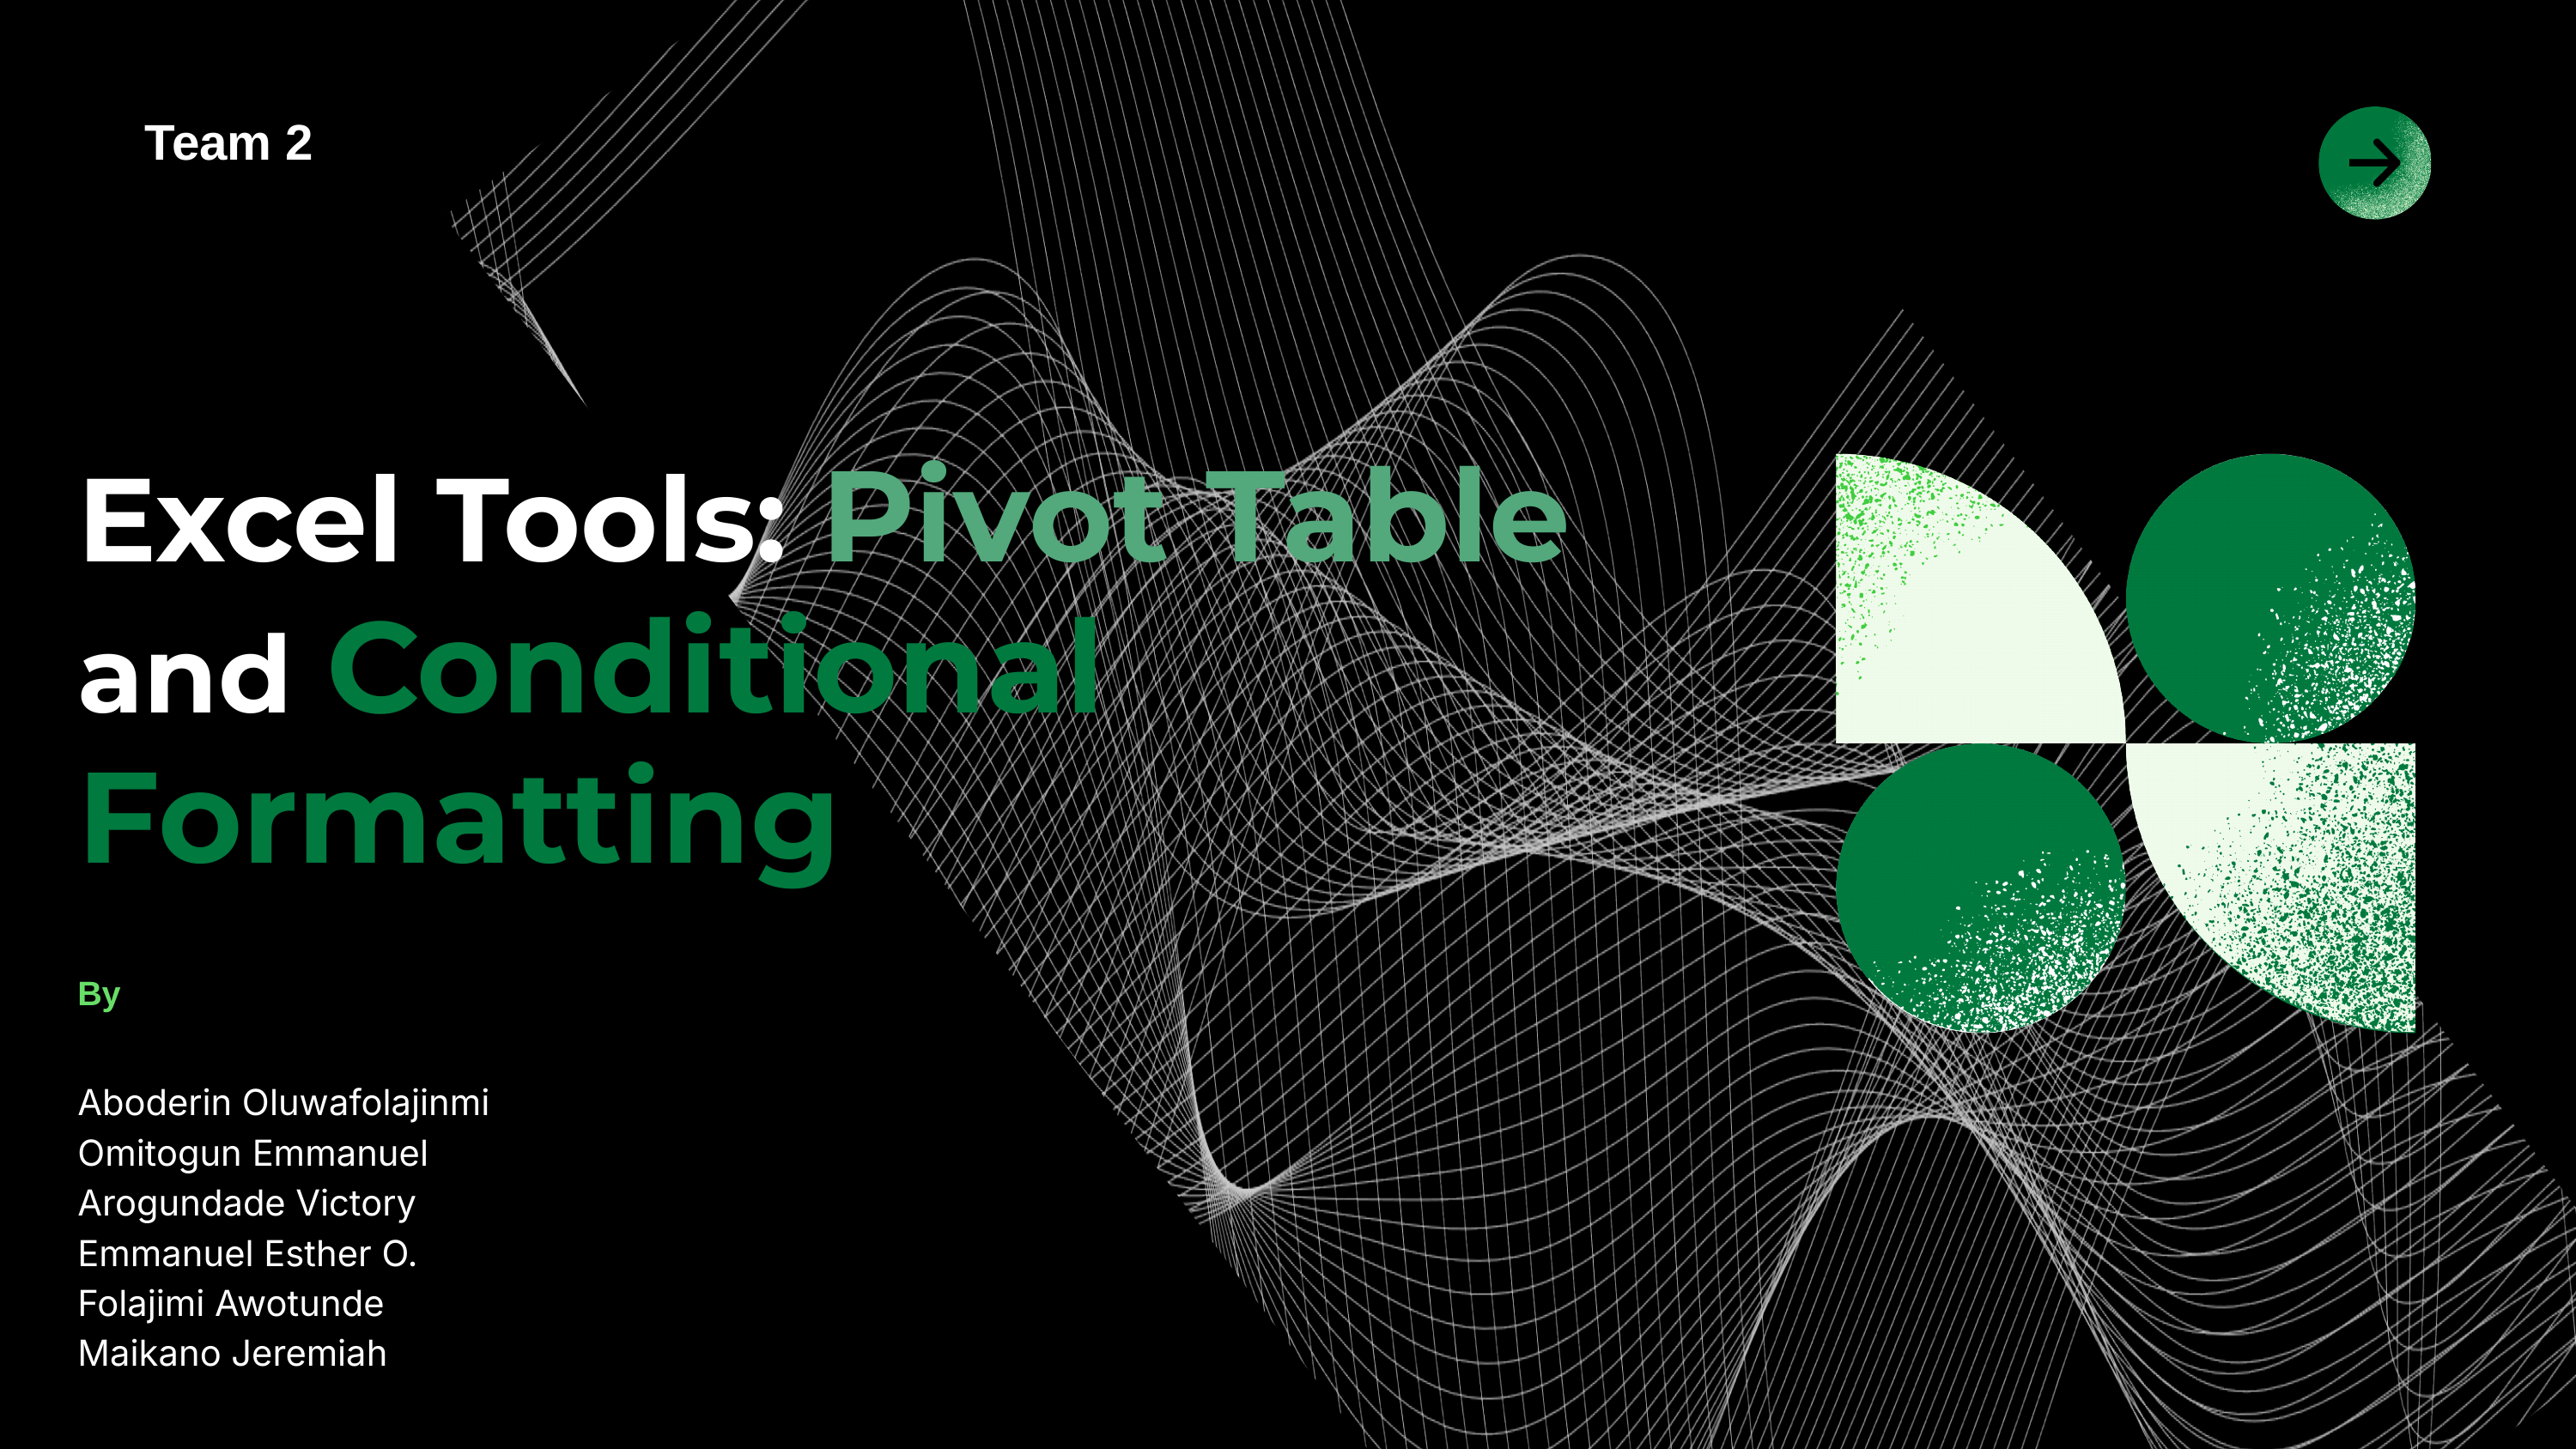

Team 2

Excel Tools: Pivot Table and Conditional Formatting

By
Aboderin Oluwafolajinmi
Omitogun Emmanuel
Arogundade Victory
Emmanuel Esther O.
Folajimi Awotunde
Maikano Jeremiah